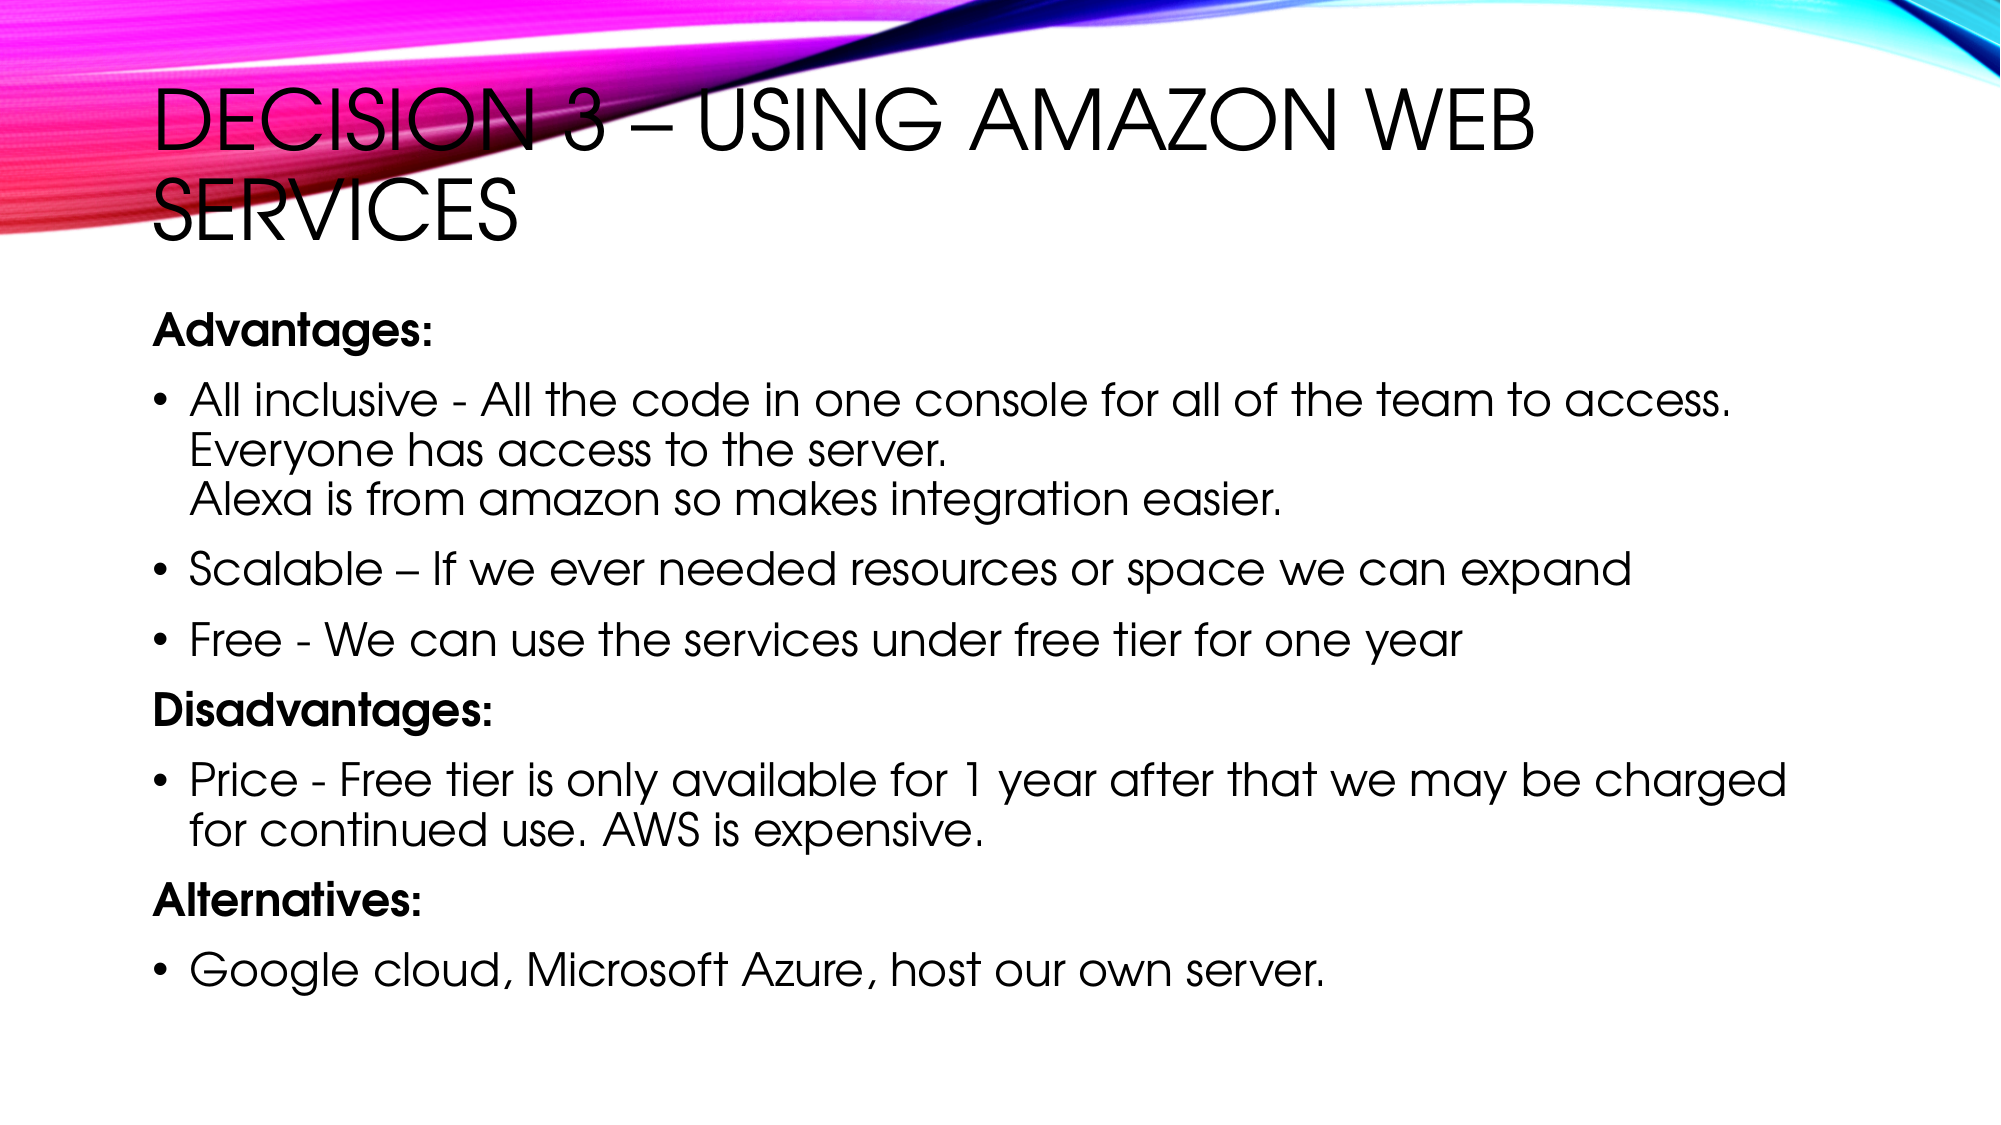

# Decision 3 – Using Amazon Web Services
Advantages:
All inclusive - All the code in one console for all of the team to access. Everyone has access to the server.
Alexa is from amazon so makes integration easier.
Scalable – If we ever needed resources or space we can expand
Free - We can use the services under free tier for one year
Disadvantages:
Price - Free tier is only available for 1 year after that we may be charged for continued use. AWS is expensive.
Alternatives:
Google cloud, Microsoft Azure, host our own server.